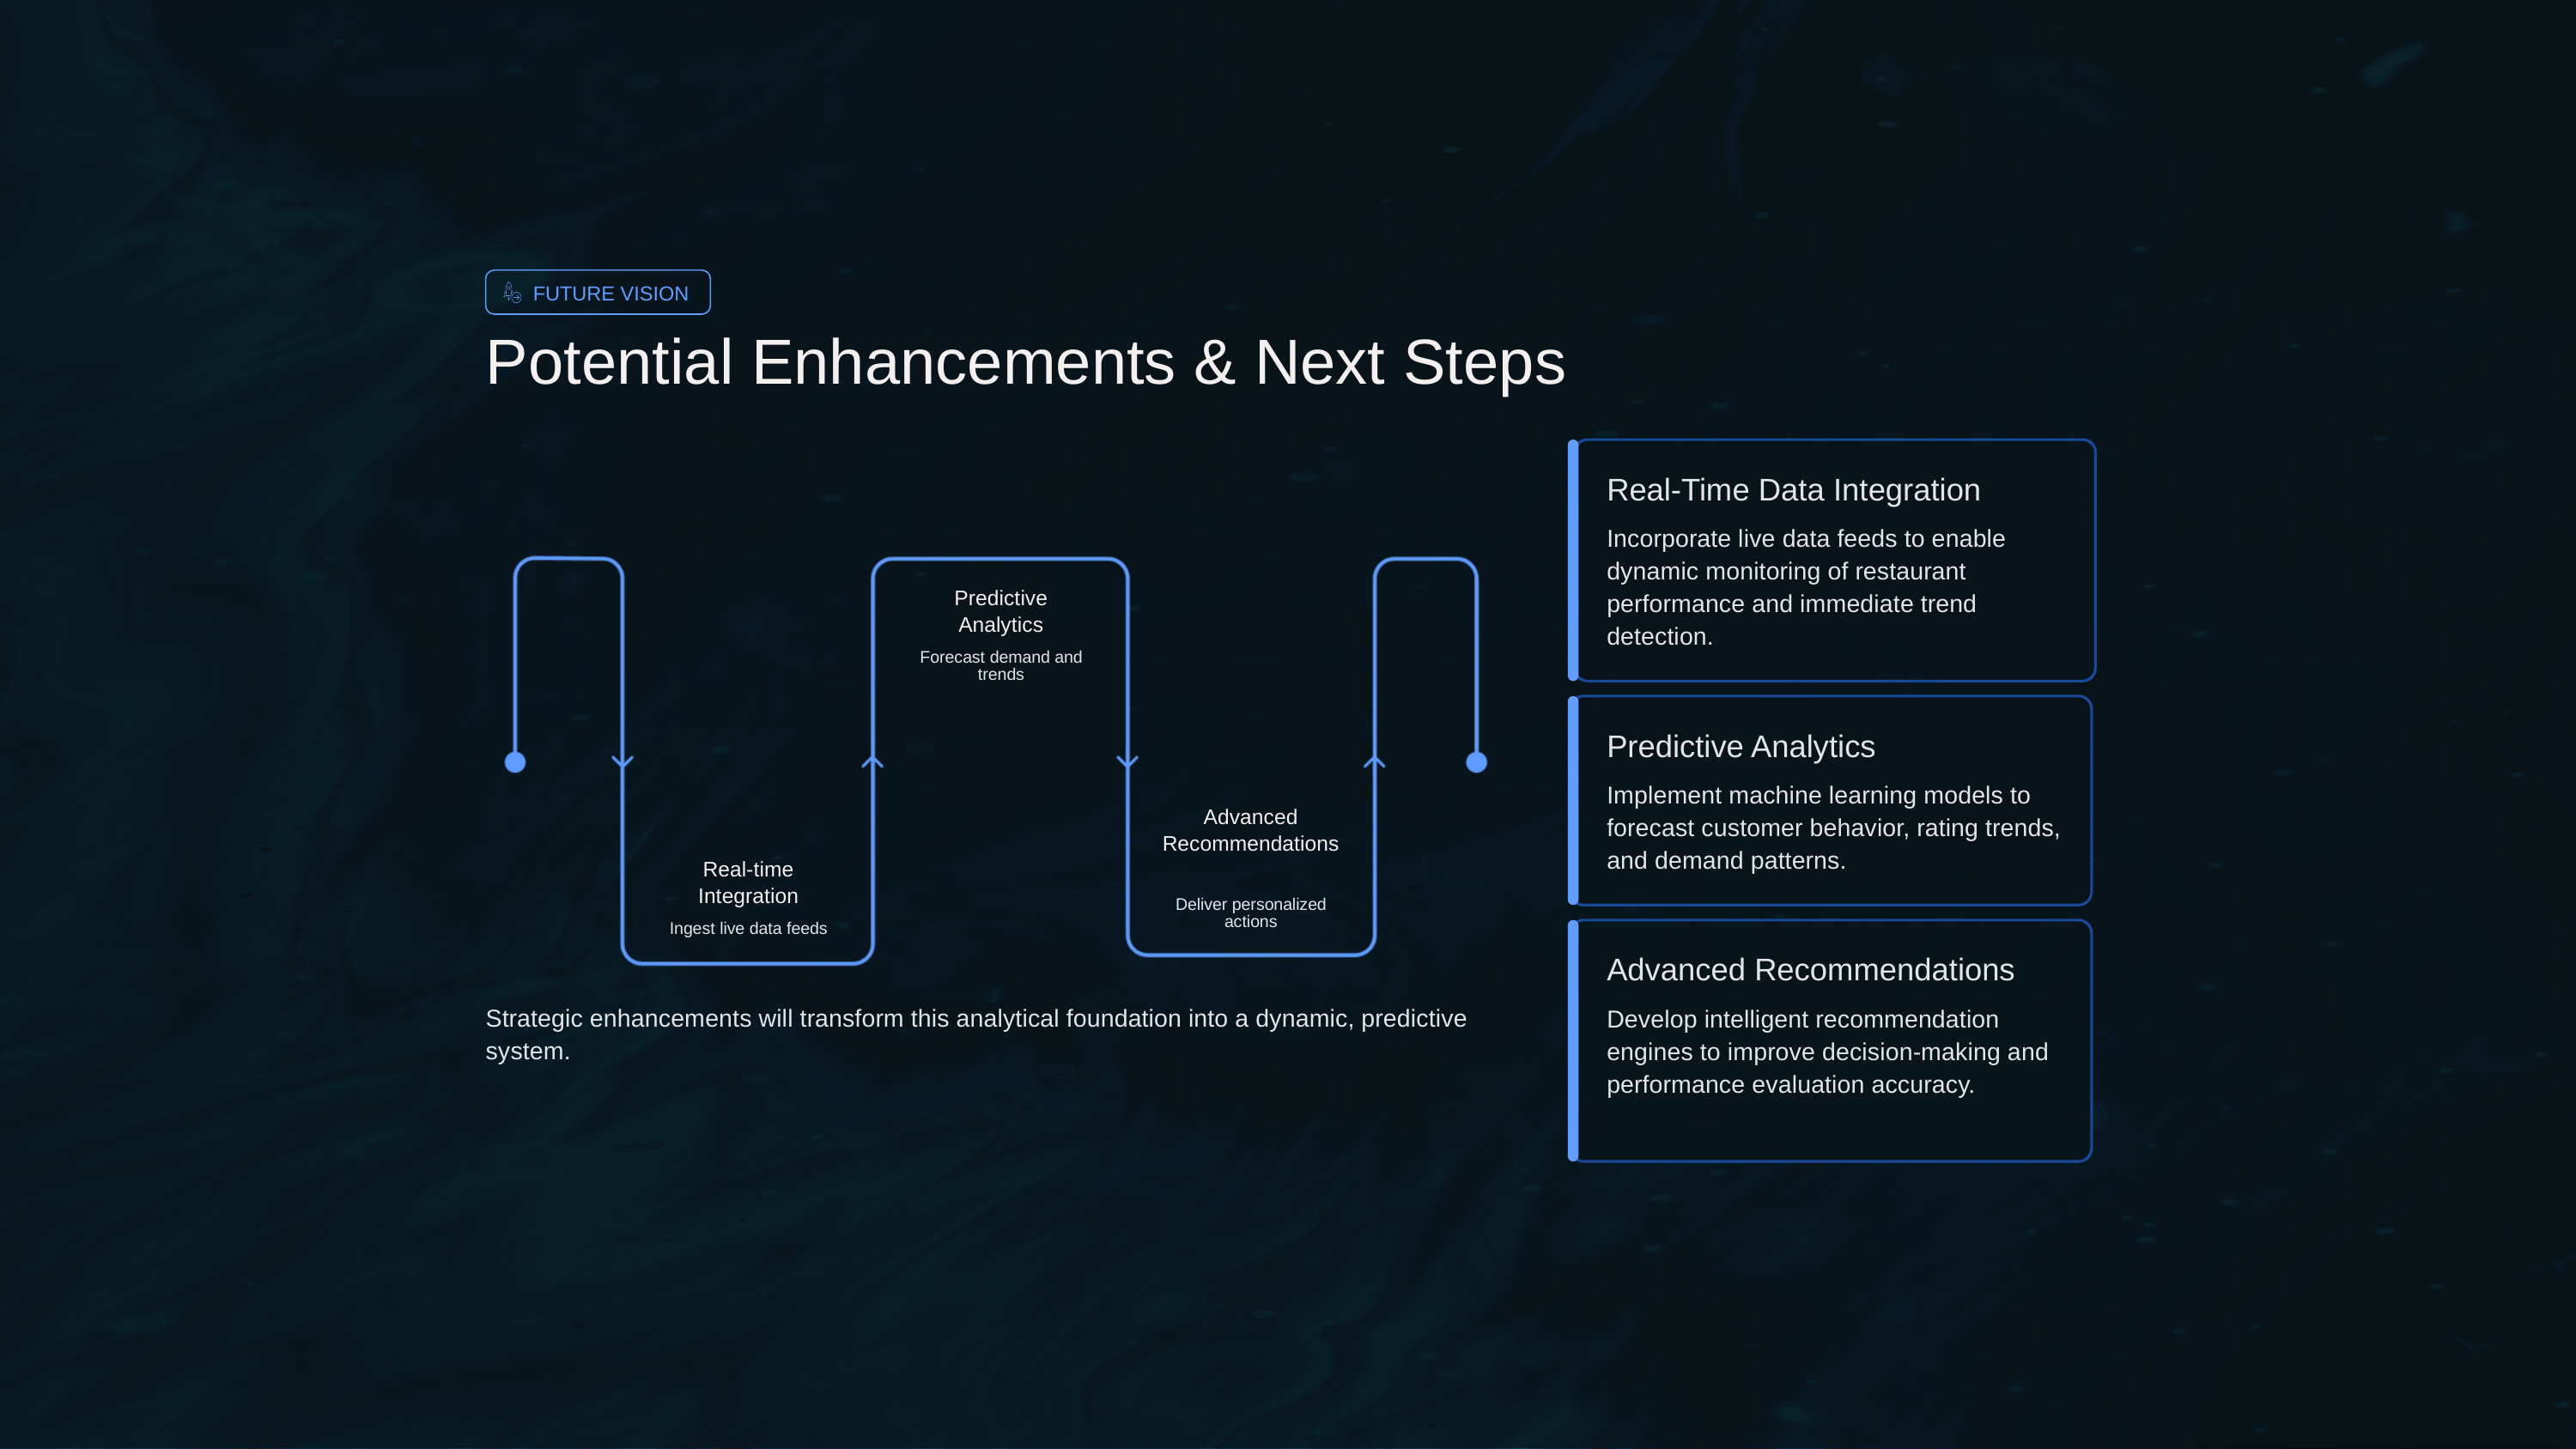

FUTURE VISION

Potential Enhancements & Next Steps

Real-Time Data Integration
Incorporate live data feeds to enable dynamic monitoring of restaurant performance and immediate trend detection.

Predictive Analytics
Forecast demand and trends

Predictive Analytics
Implement machine learning models to forecast customer behavior, rating trends, and demand patterns.
Advanced Recommendations
Real-time Integration
Deliver personalized actions

Ingest live data feeds
Advanced Recommendations
Strategic enhancements will transform this analytical foundation into a dynamic, predictive system.
Develop intelligent recommendation engines to improve decision-making and performance evaluation accuracy.